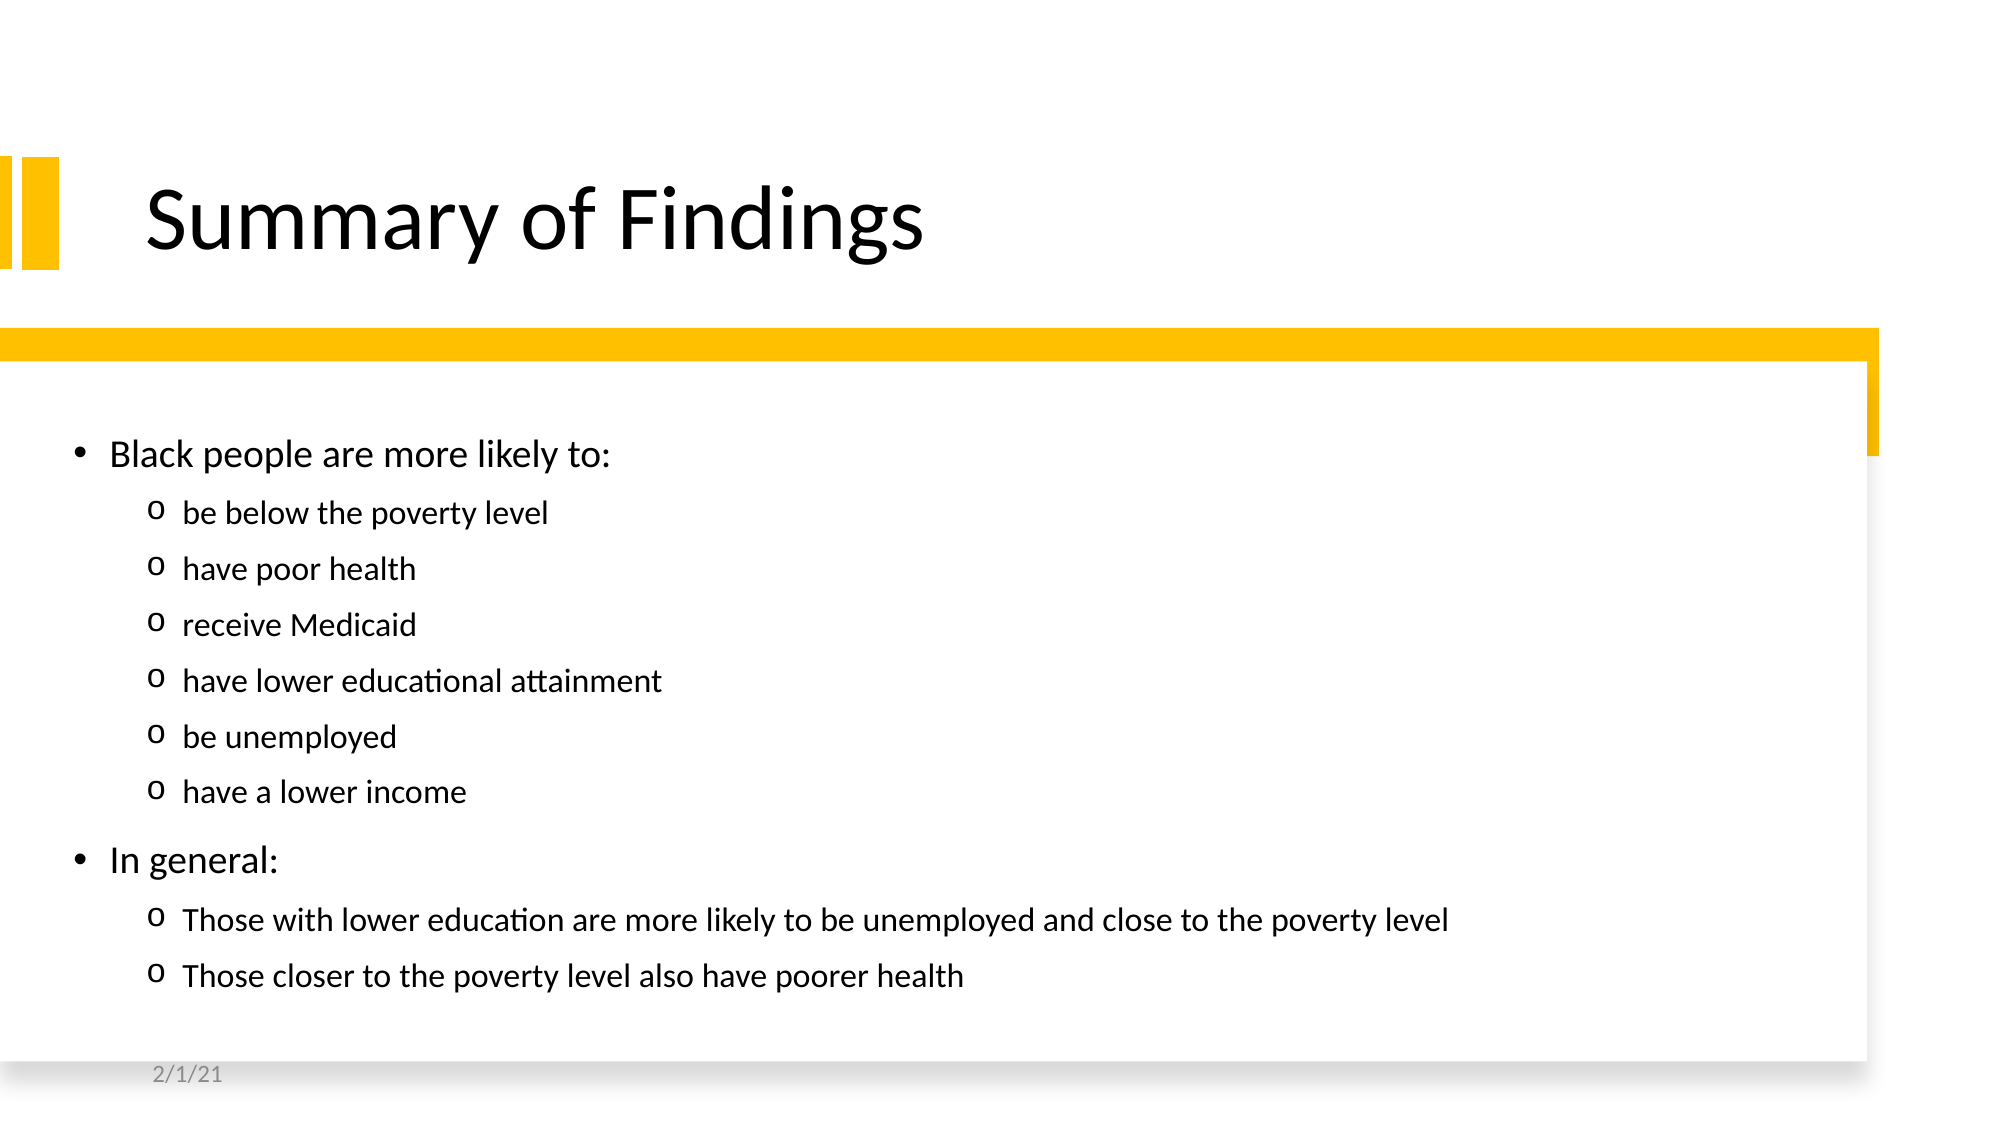

# Summary of Findings

Black people are more likely to:
be below the poverty level
have poor health
receive Medicaid
have lower educational attainment
be unemployed
have a lower income
In general:
Those with lower education are more likely to be unemployed and close to the poverty level
Those closer to the poverty level also have poorer health
2/1/21
Capstone 3 | Census Data | By Jasmin Bauer
21